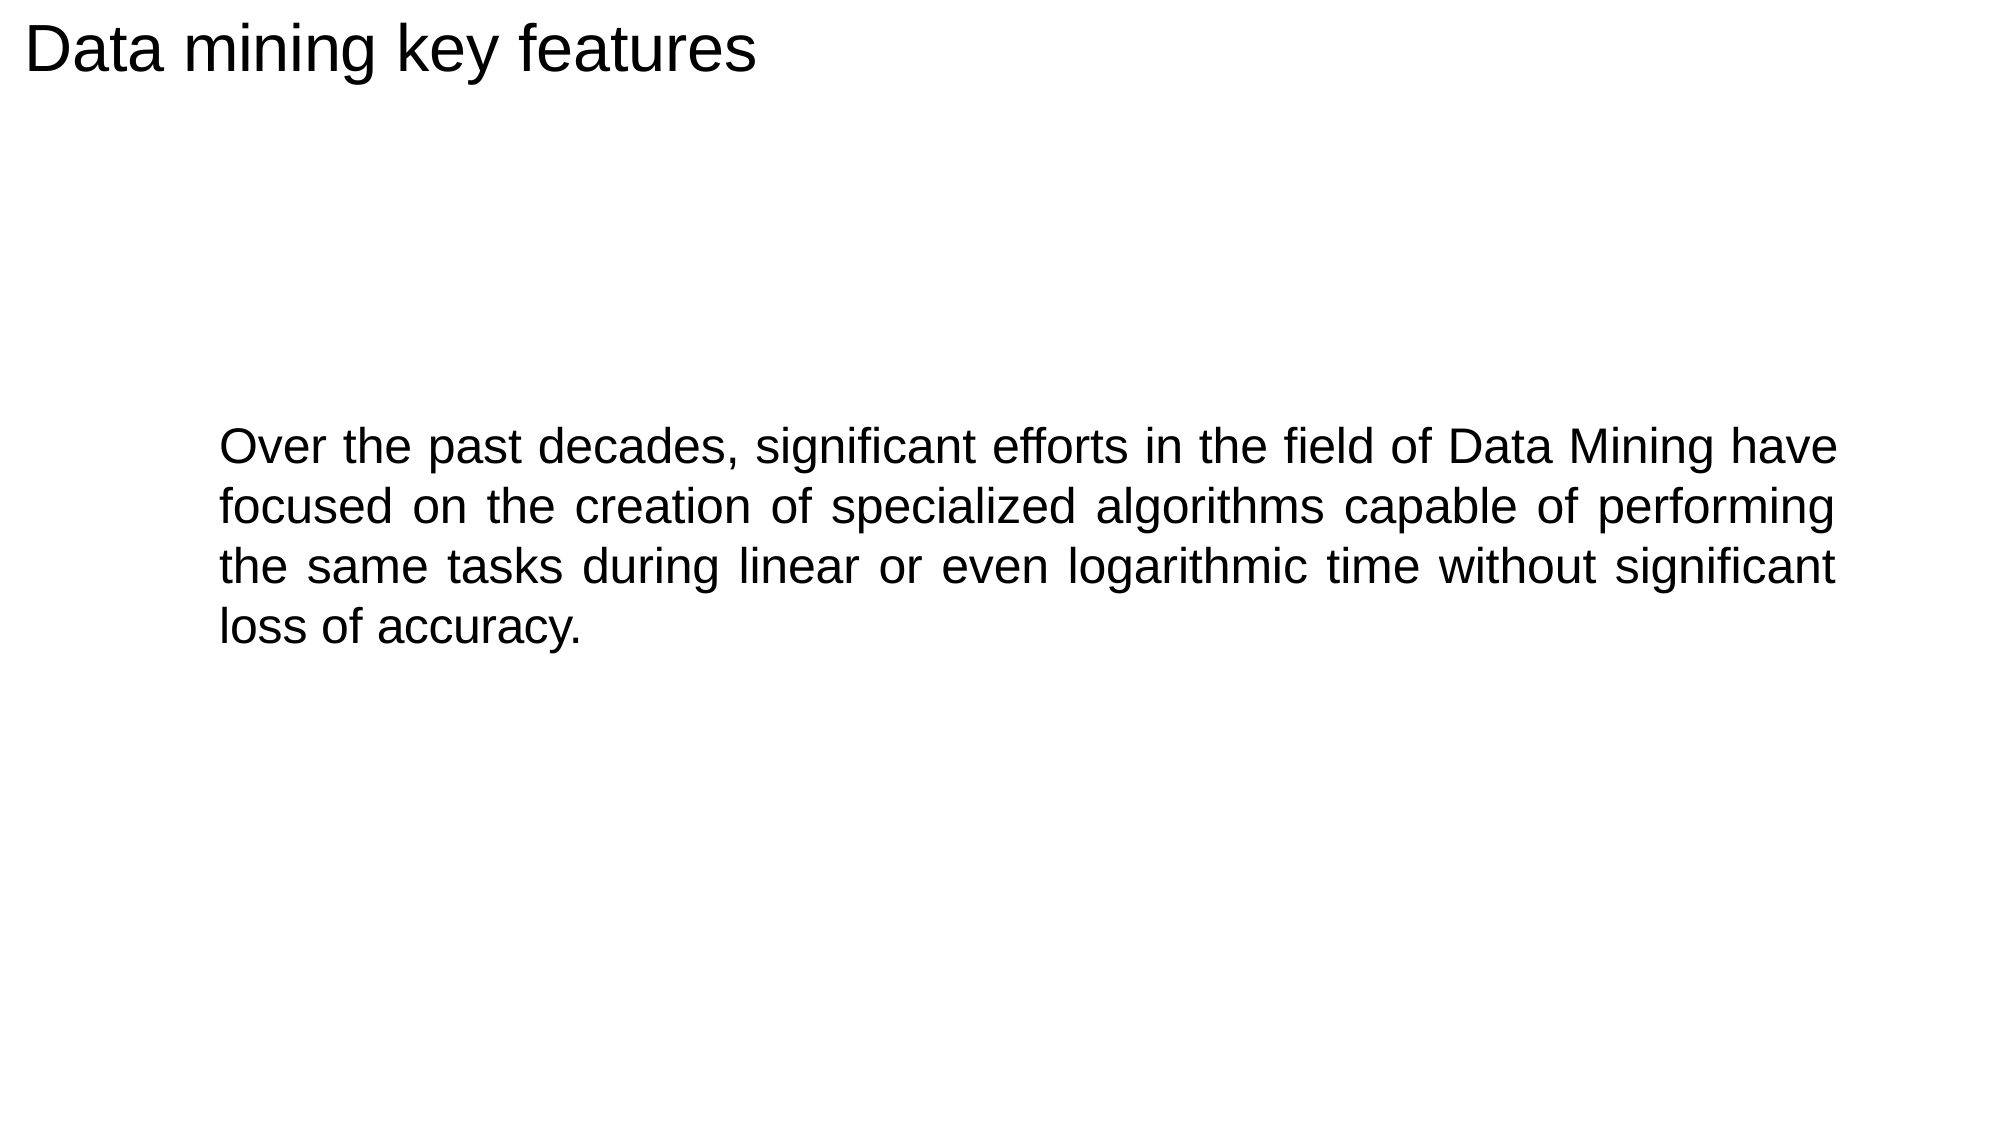

# Data mining key features
Over the past decades, significant efforts in the field of Data Mining have  focused on the creation of specialized algorithms capable of performing  the same tasks during linear or even logarithmic time without significant  loss of accuracy.